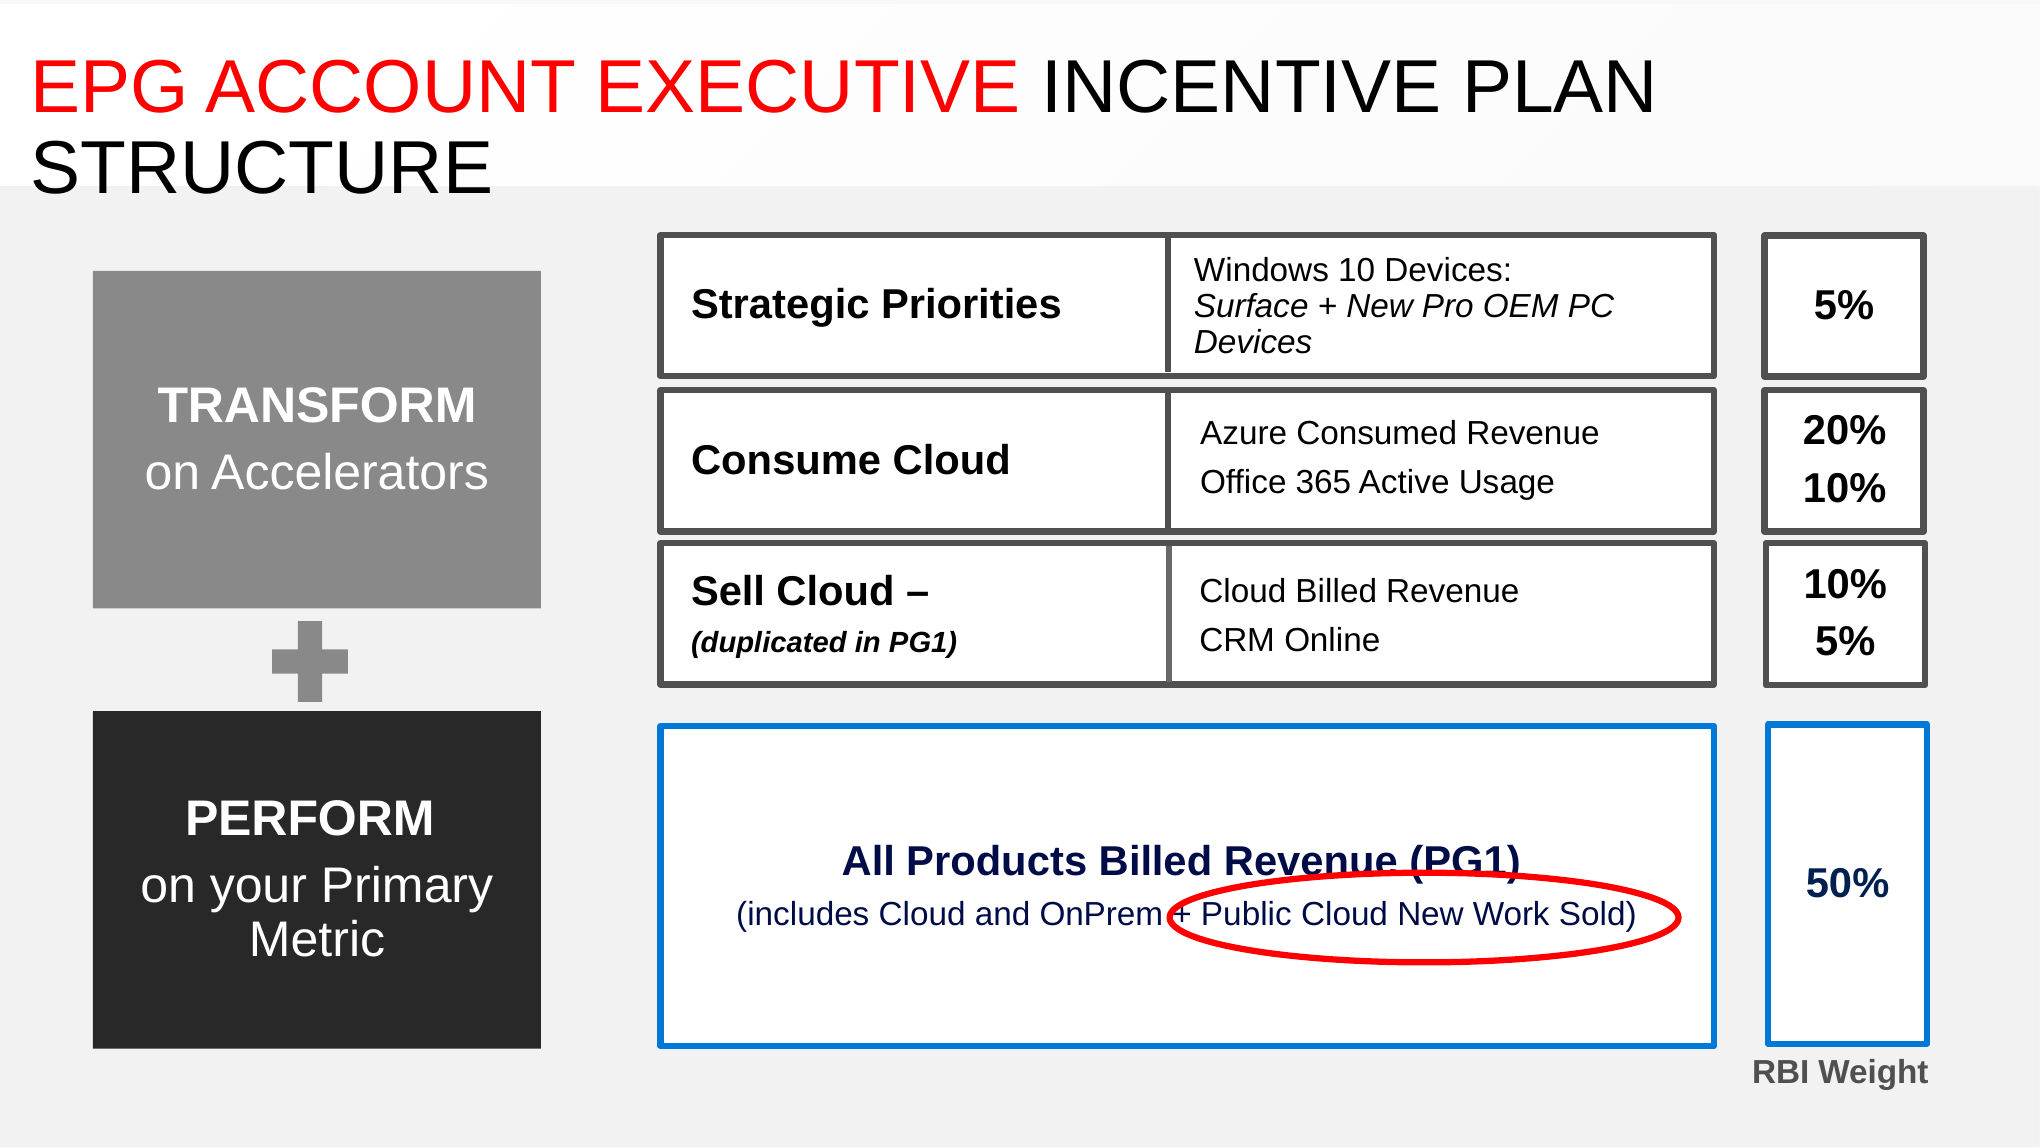

EPG ACCOUNT EXECUTIVE INCENTIVE PLAN STRUCTURE

Windows 10 Devices:
Surface + New Pro OEM PC Devices
Azure Consumed Revenue
Office 365 Active Usage
Cloud Billed Revenue
CRM Online
Strategic Priorities
Consume Cloud
Sell Cloud –
(duplicated in PG1)
5%
TRANSFORM
on Accelerators

20%
10%

10%
5%
PERFORM
on your Primary Metric

50%
All Products Billed Revenue (PG1)
(includes Cloud and OnPrem + Public Cloud New Work Sold)

RBI Weight